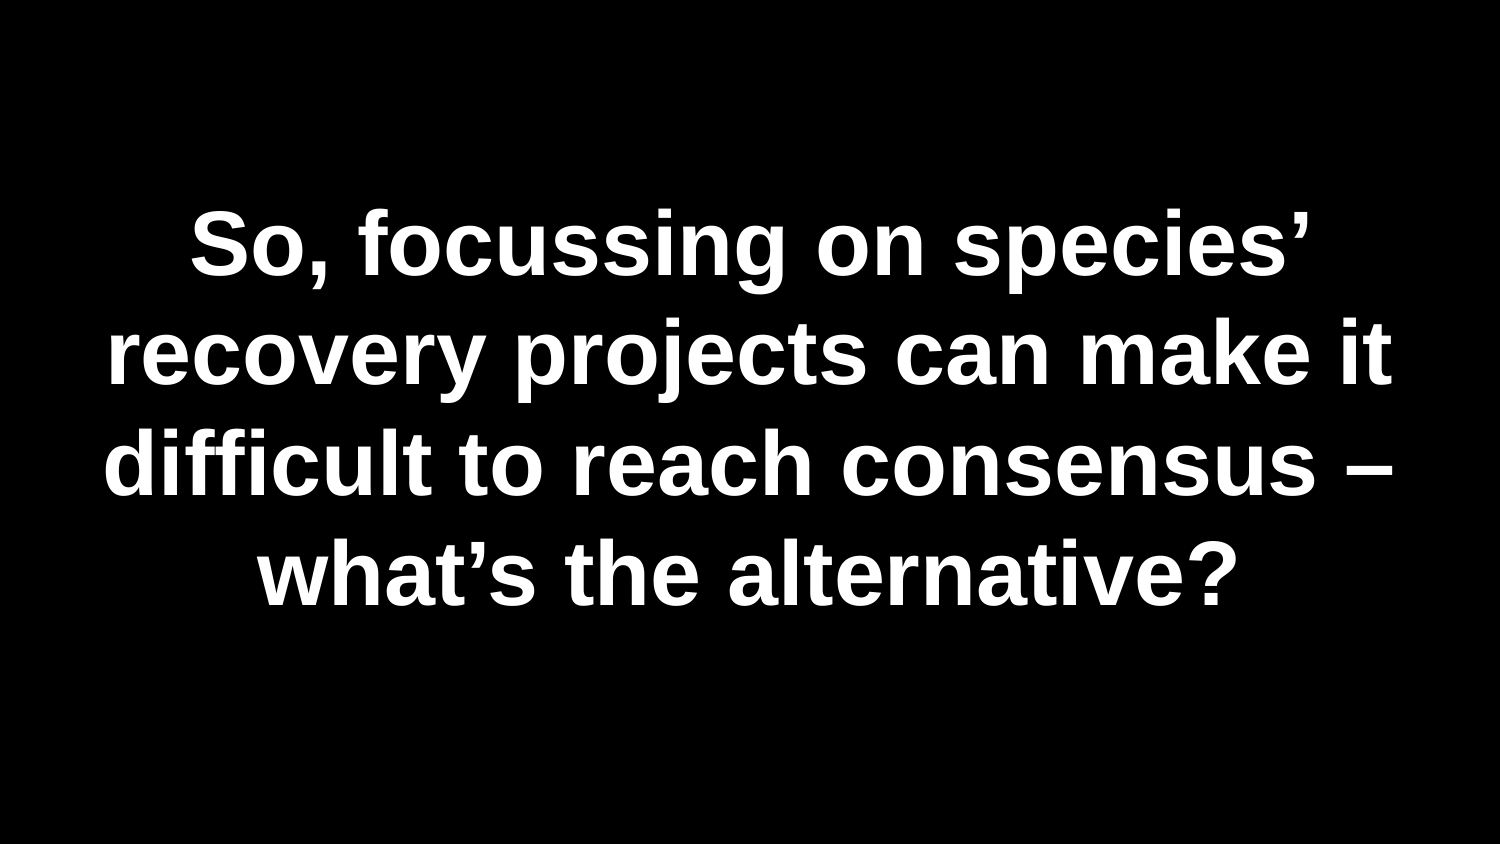

# So, focussing on species’ recovery projects can make it difficult to reach consensus – what’s the alternative?